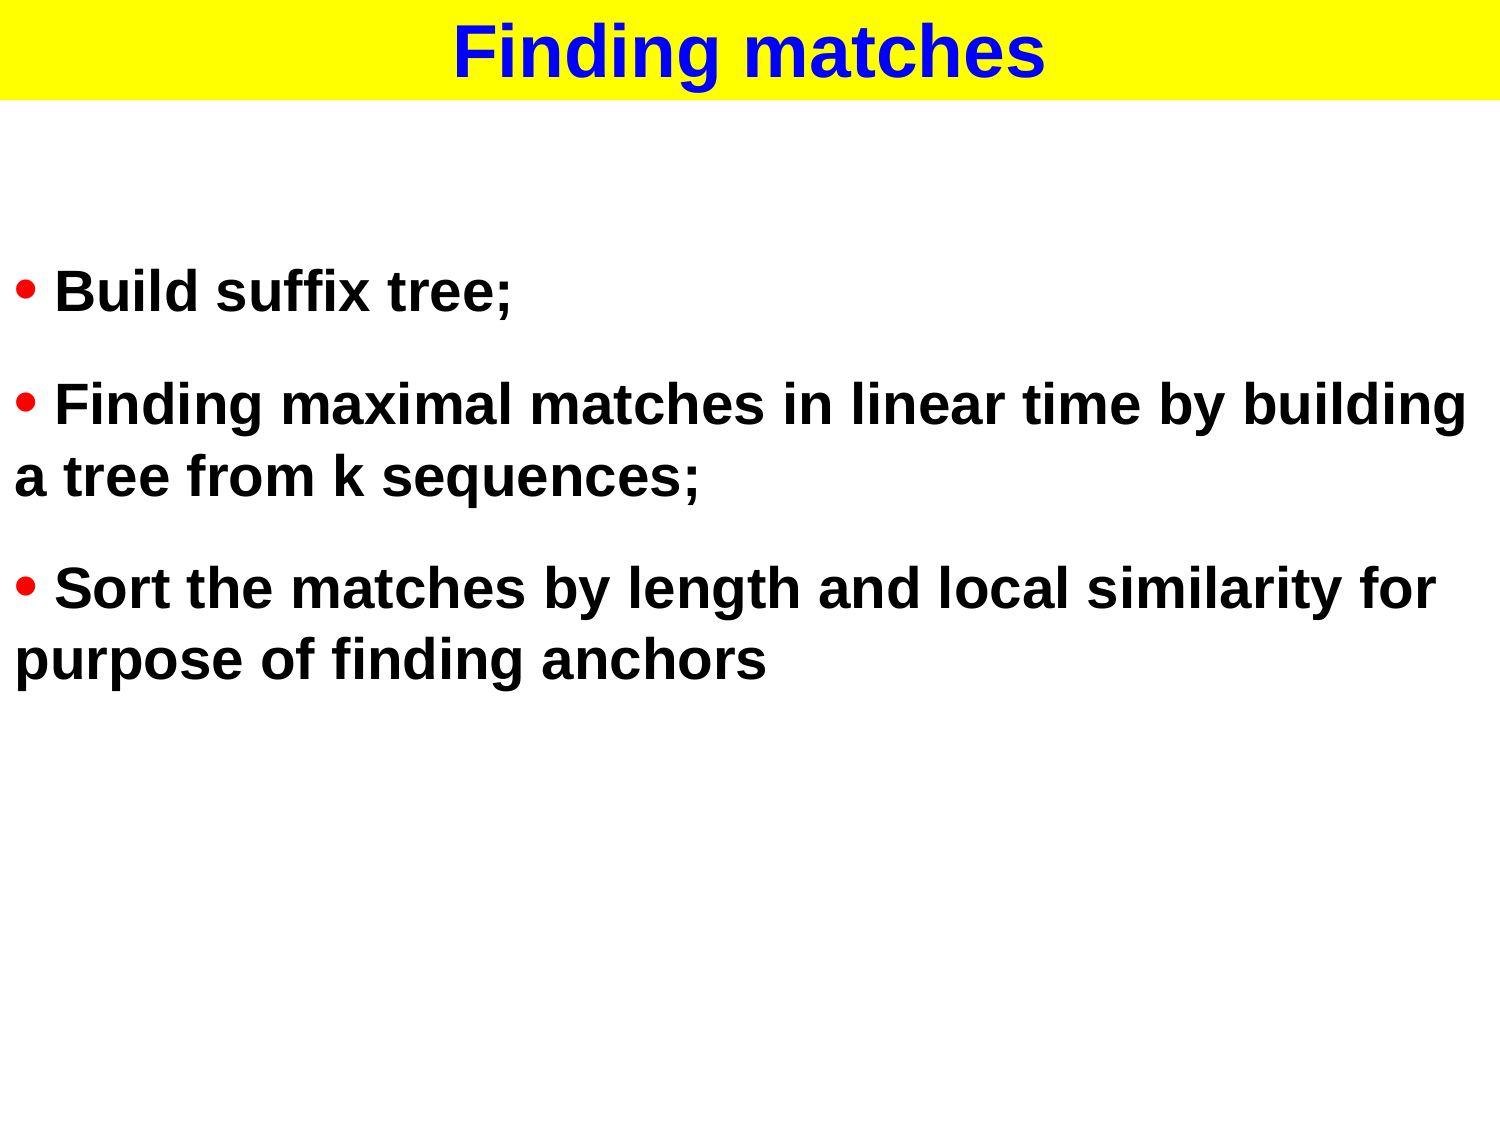

Finding matches
• Build suffix tree;
• Finding maximal matches in linear time by building a tree from k sequences;
• Sort the matches by length and local similarity for purpose of finding anchors